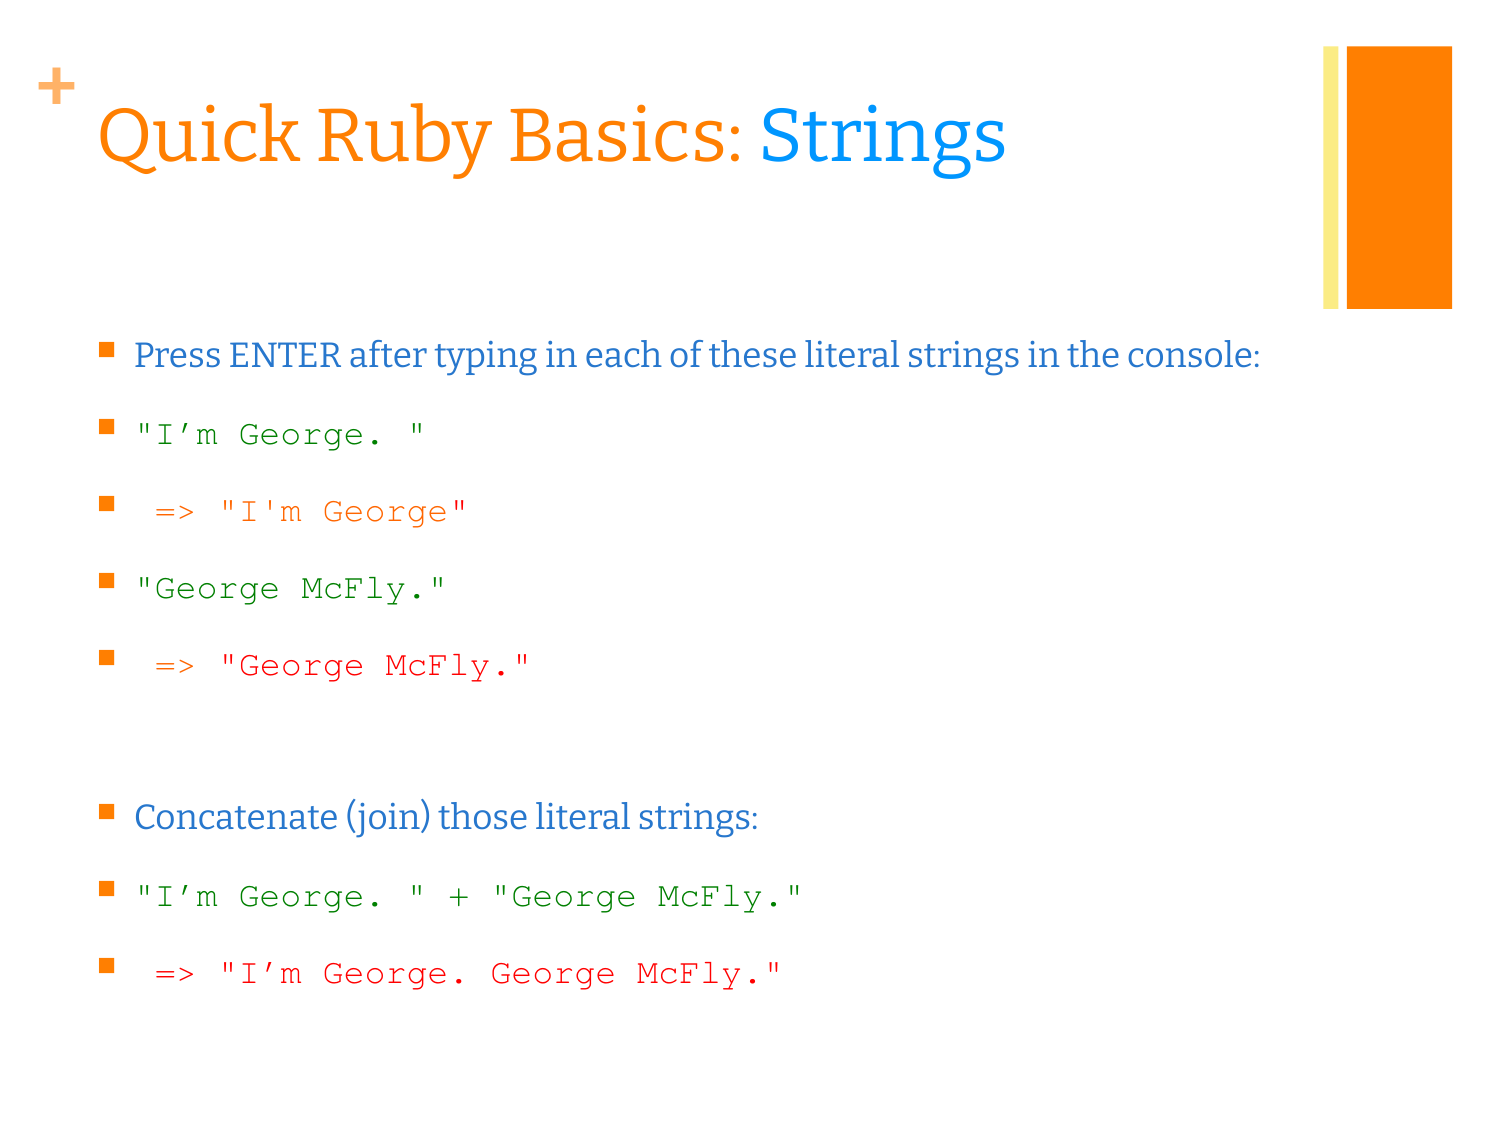

# Quick Ruby Basics: Strings
Press ENTER after typing in each of these literal strings in the console:
"I’m George. "
 => "I'm George"
"George McFly."
 => "George McFly."

Concatenate (join) those literal strings:
"I’m George. " + "George McFly."
 => "I’m George. George McFly."